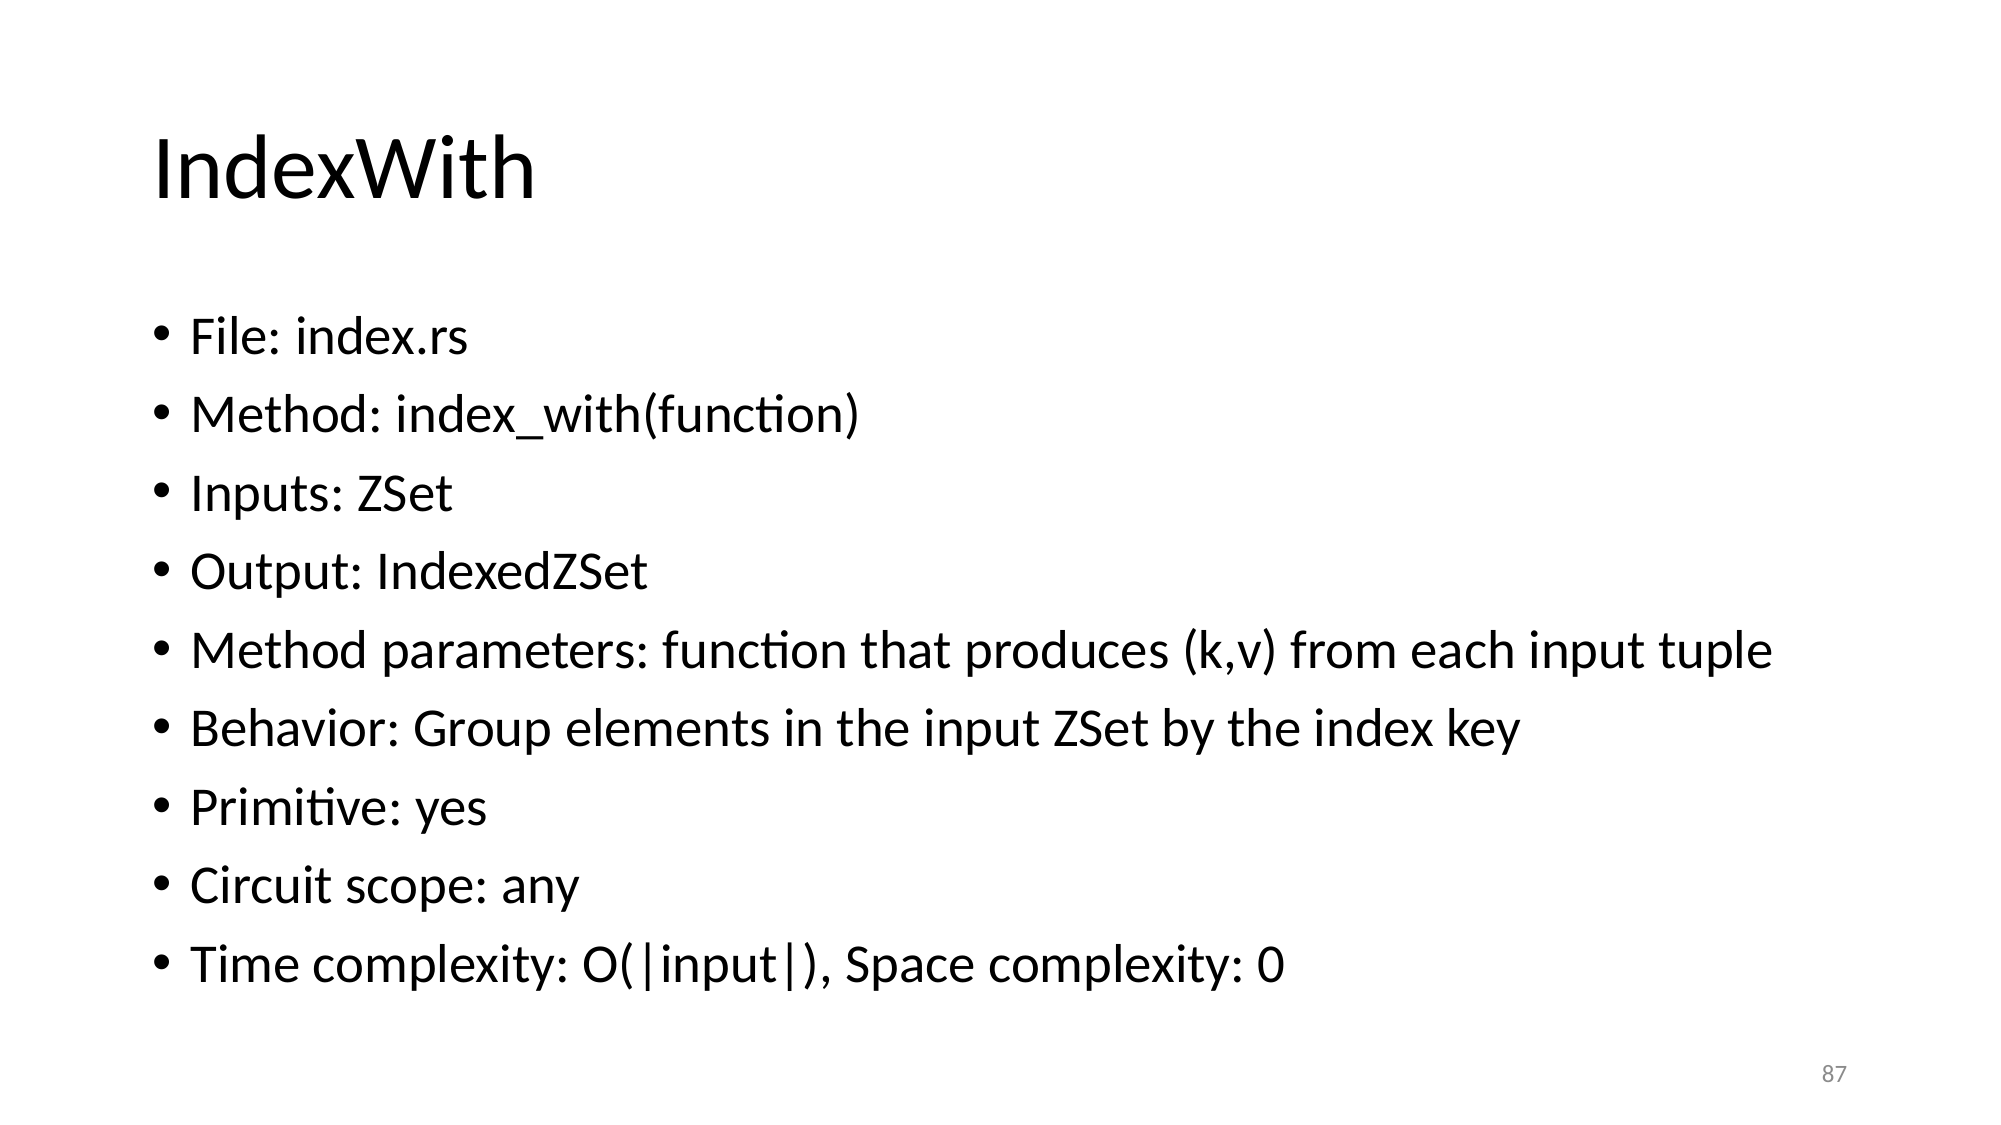

# IndexWith
File: index.rs
Method: index_with(function)
Inputs: ZSet
Output: IndexedZSet
Method parameters: function that produces (k,v) from each input tuple
Behavior: Group elements in the input ZSet by the index key
Primitive: yes
Circuit scope: any
Time complexity: O(|input|), Space complexity: 0

87